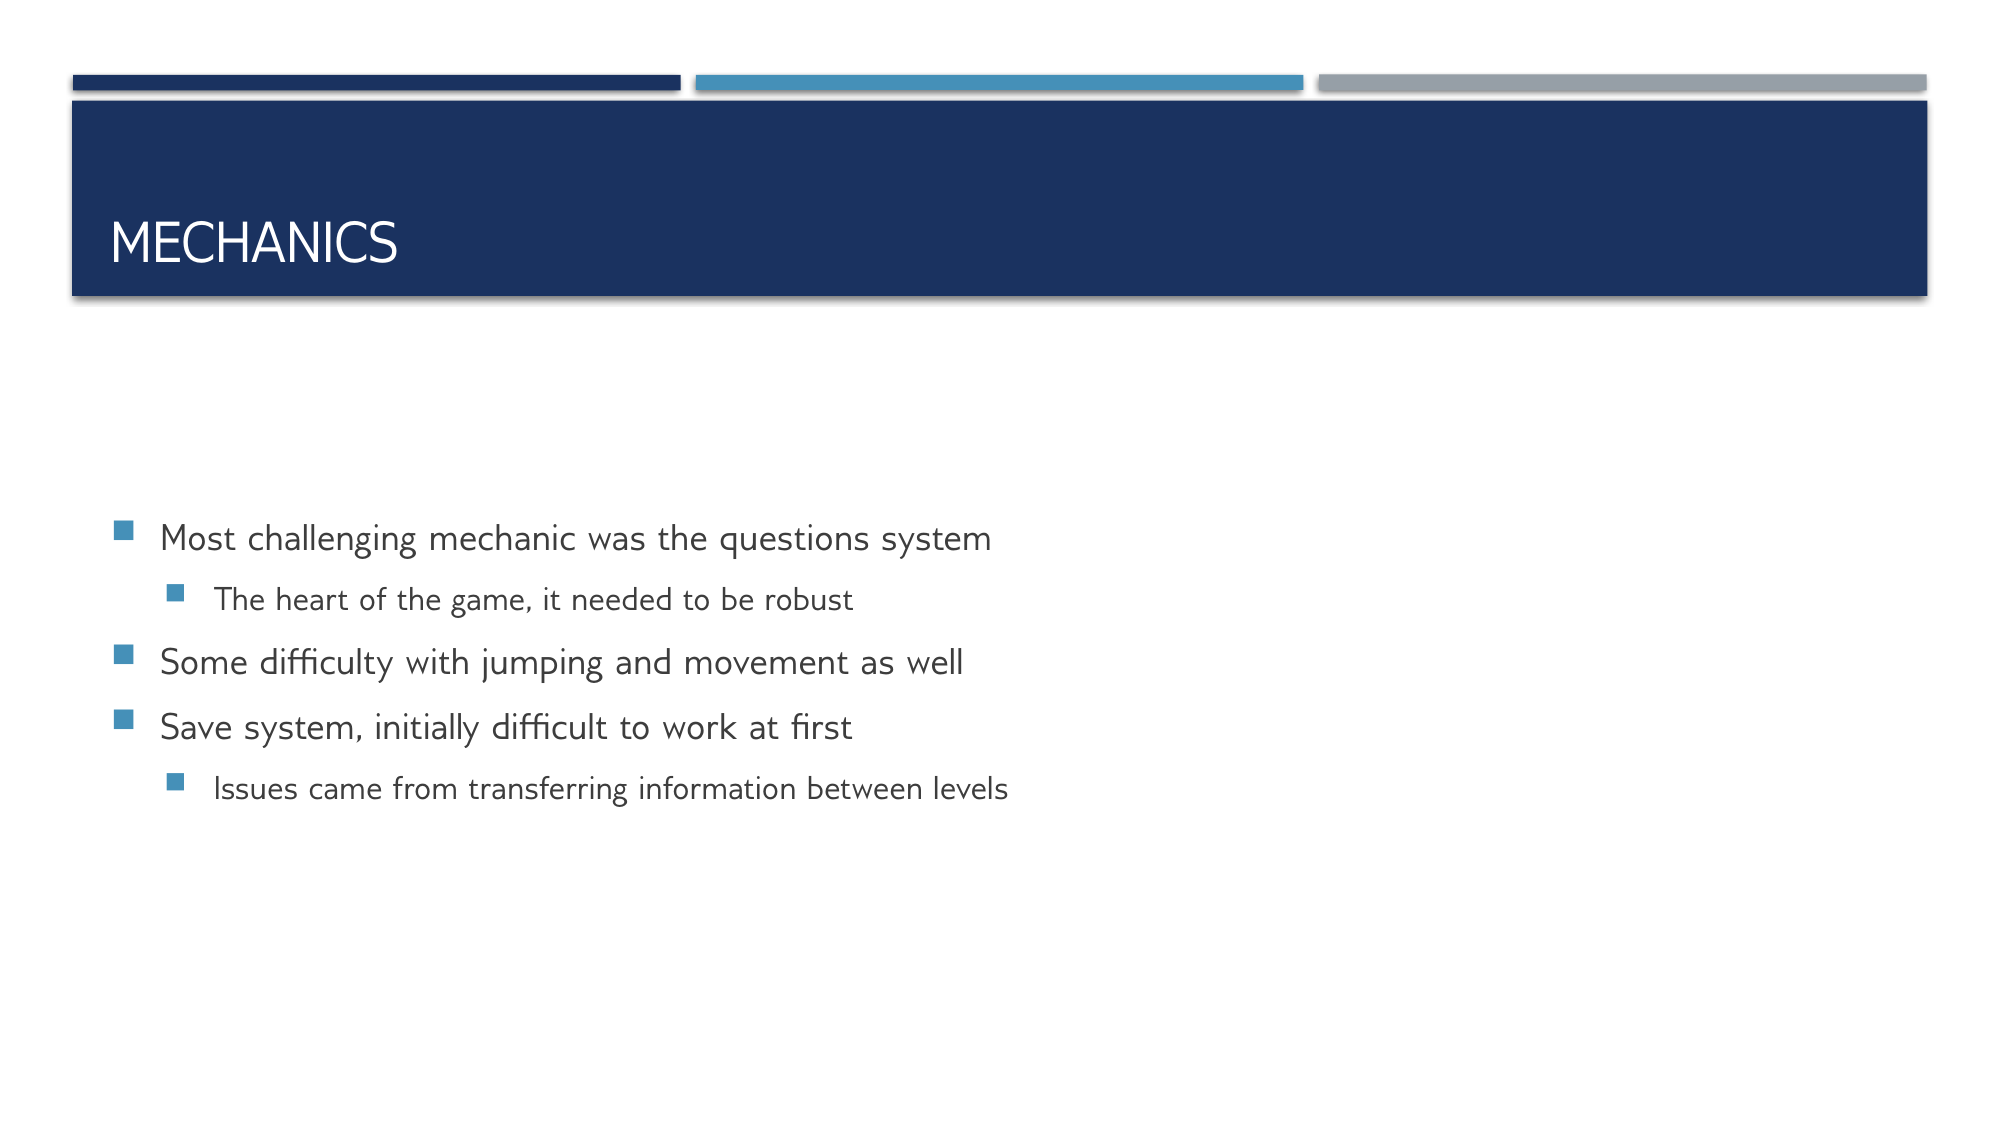

# Mechanics
Most challenging mechanic was the questions system
The heart of the game, it needed to be robust
Some difficulty with jumping and movement as well
Save system, initially difficult to work at first
Issues came from transferring information between levels